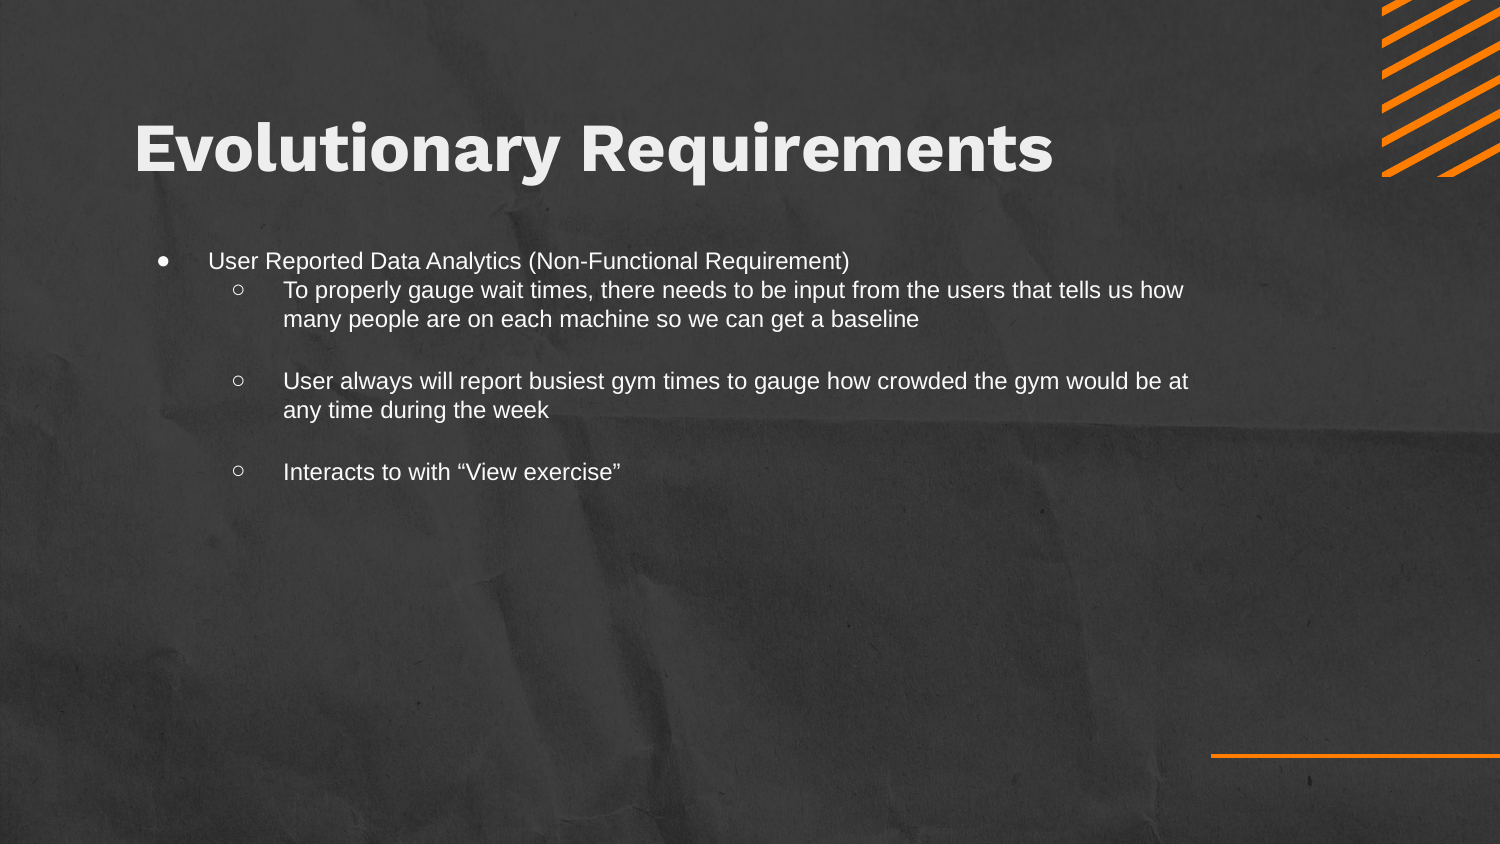

# Evolutionary Requirements
User Reported Data Analytics (Non-Functional Requirement)
To properly gauge wait times, there needs to be input from the users that tells us how many people are on each machine so we can get a baseline
User always will report busiest gym times to gauge how crowded the gym would be at any time during the week
Interacts to with “View exercise”